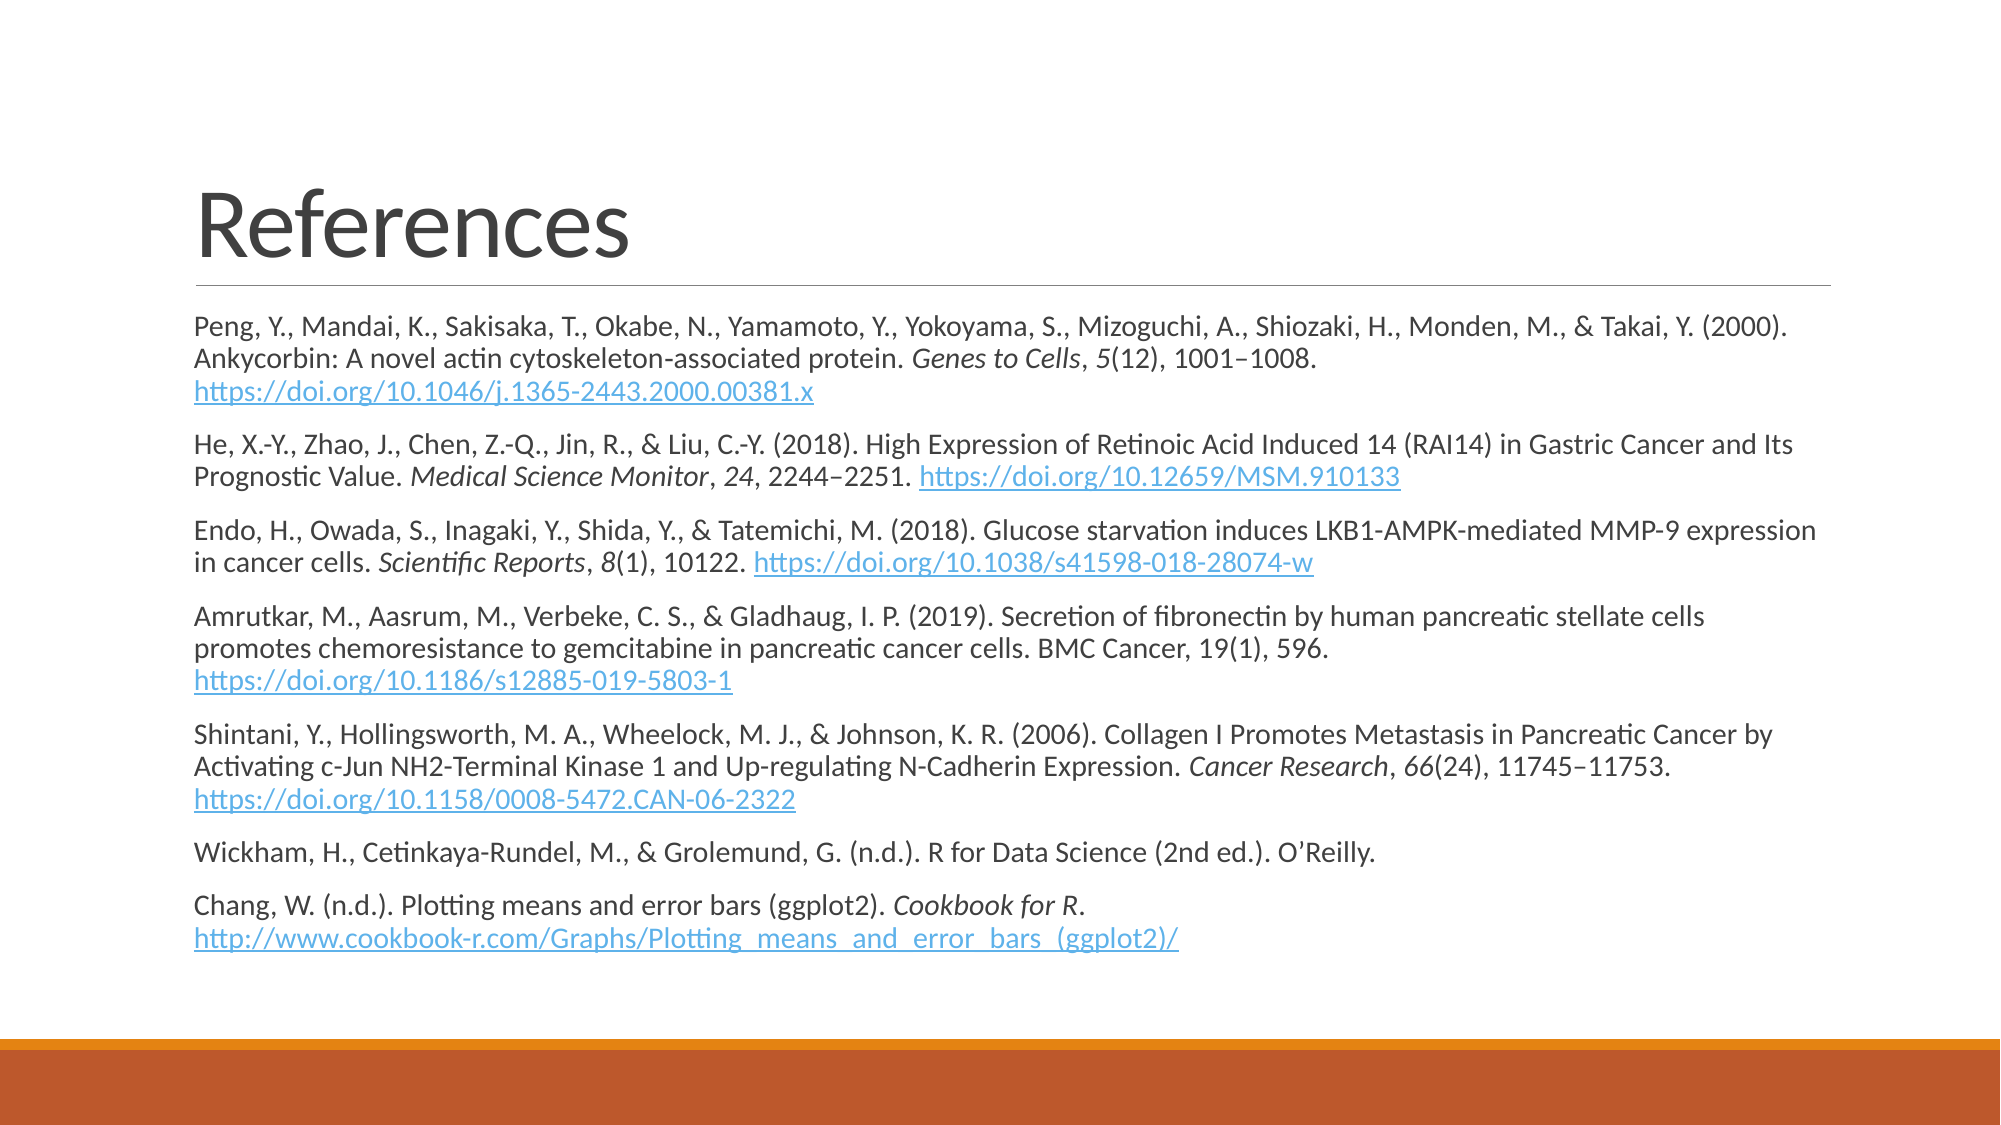

# References
Peng, Y., Mandai, K., Sakisaka, T., Okabe, N., Yamamoto, Y., Yokoyama, S., Mizoguchi, A., Shiozaki, H., Monden, M., & Takai, Y. (2000). Ankycorbin: A novel actin cytoskeleton‐associated protein. Genes to Cells, 5(12), 1001–1008. https://doi.org/10.1046/j.1365-2443.2000.00381.x
He, X.-Y., Zhao, J., Chen, Z.-Q., Jin, R., & Liu, C.-Y. (2018). High Expression of Retinoic Acid Induced 14 (RAI14) in Gastric Cancer and Its Prognostic Value. Medical Science Monitor, 24, 2244–2251. https://doi.org/10.12659/MSM.910133
Endo, H., Owada, S., Inagaki, Y., Shida, Y., & Tatemichi, M. (2018). Glucose starvation induces LKB1-AMPK-mediated MMP-9 expression in cancer cells. Scientific Reports, 8(1), 10122. https://doi.org/10.1038/s41598-018-28074-w
Amrutkar, M., Aasrum, M., Verbeke, C. S., & Gladhaug, I. P. (2019). Secretion of fibronectin by human pancreatic stellate cells promotes chemoresistance to gemcitabine in pancreatic cancer cells. BMC Cancer, 19(1), 596. https://doi.org/10.1186/s12885-019-5803-1
Shintani, Y., Hollingsworth, M. A., Wheelock, M. J., & Johnson, K. R. (2006). Collagen I Promotes Metastasis in Pancreatic Cancer by Activating c-Jun NH2-Terminal Kinase 1 and Up-regulating N-Cadherin Expression. Cancer Research, 66(24), 11745–11753. https://doi.org/10.1158/0008-5472.CAN-06-2322
Wickham, H., Cetinkaya-Rundel, M., & Grolemund, G. (n.d.). R for Data Science (2nd ed.). O’Reilly.
Chang, W. (n.d.). Plotting means and error bars (ggplot2). Cookbook for R. http://www.cookbook-r.com/Graphs/Plotting_means_and_error_bars_(ggplot2)/